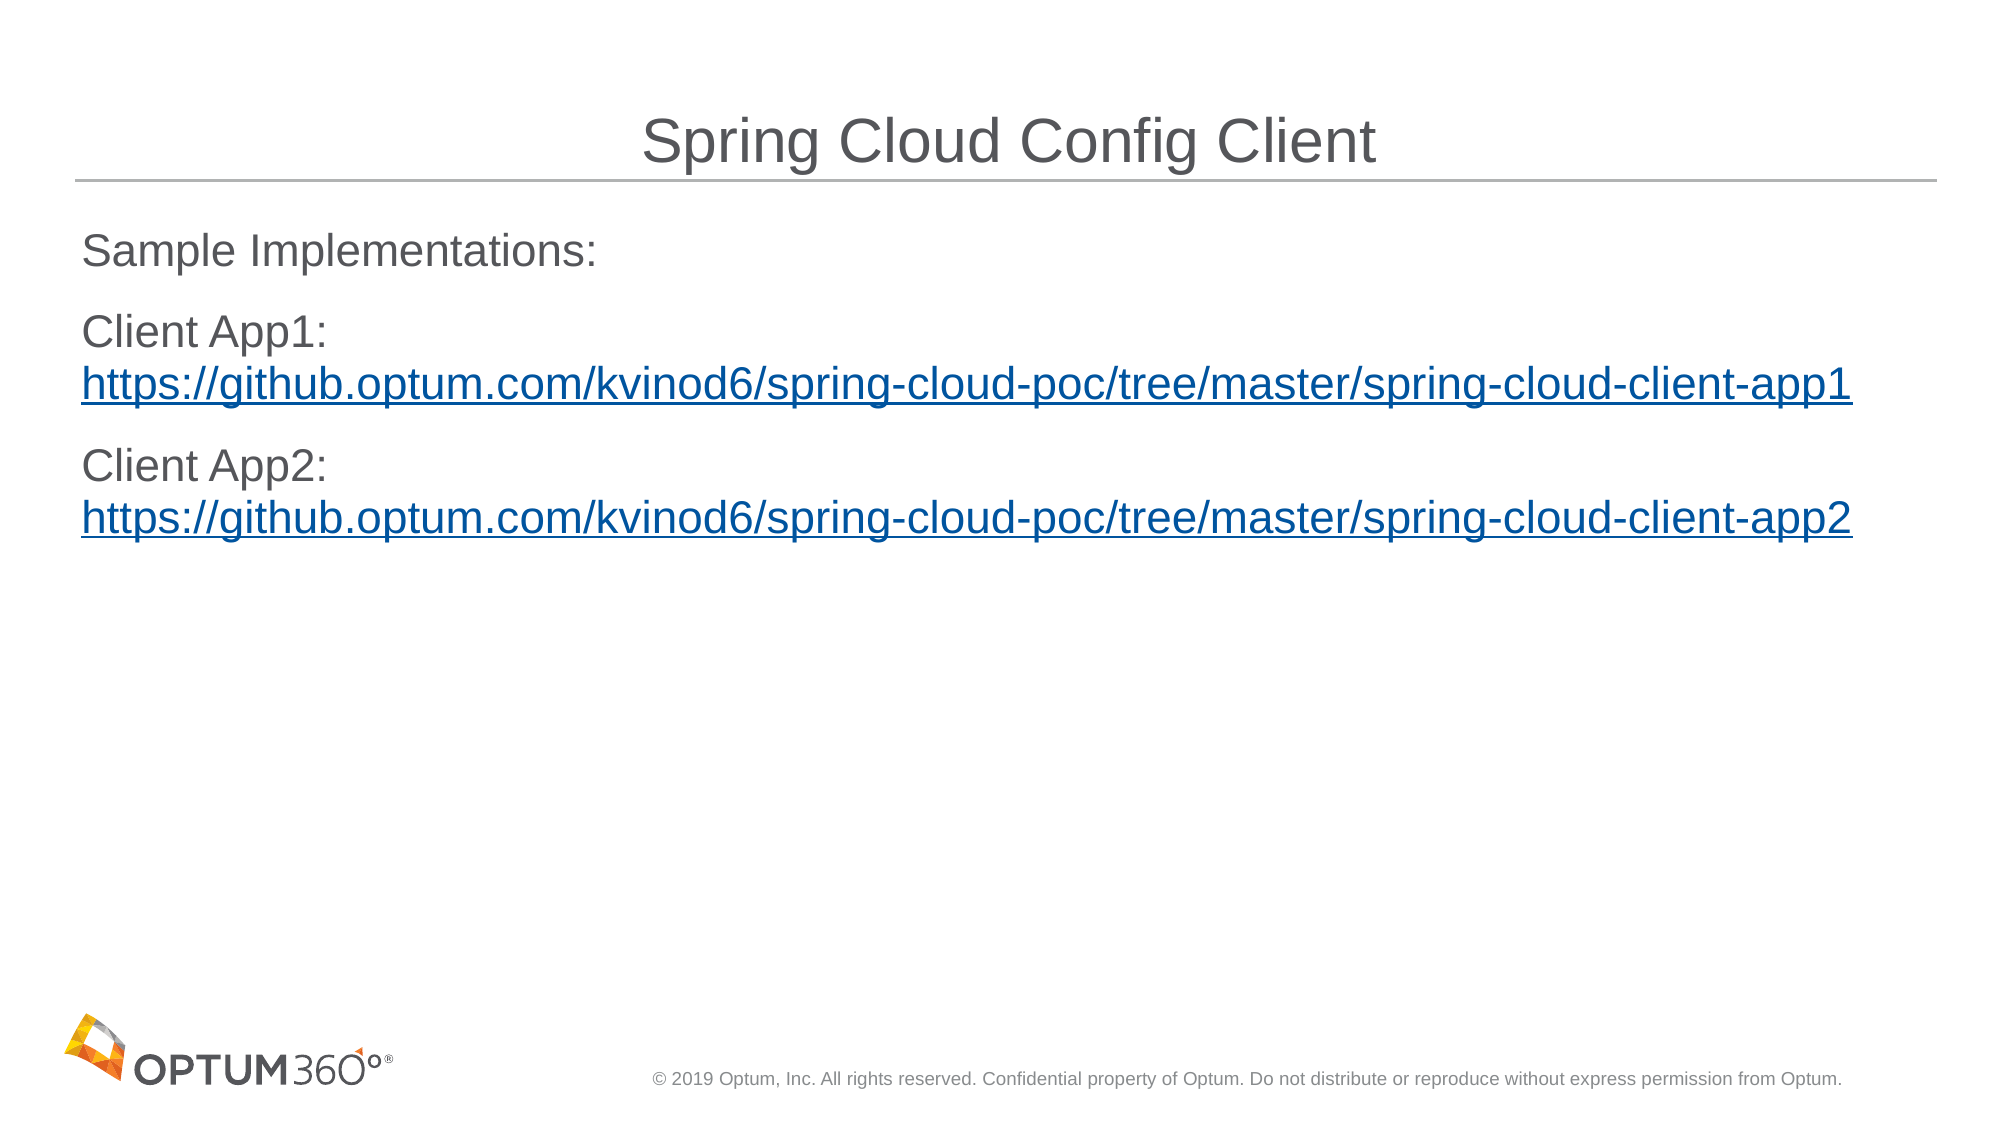

# Spring Cloud Config Client
Sample Implementations:
Client App1: https://github.optum.com/kvinod6/spring-cloud-poc/tree/master/spring-cloud-client-app1
Client App2: https://github.optum.com/kvinod6/spring-cloud-poc/tree/master/spring-cloud-client-app2

© 2019 Optum, Inc. All rights reserved. Confidential property of Optum. Do not distribute or reproduce without express permission from Optum.